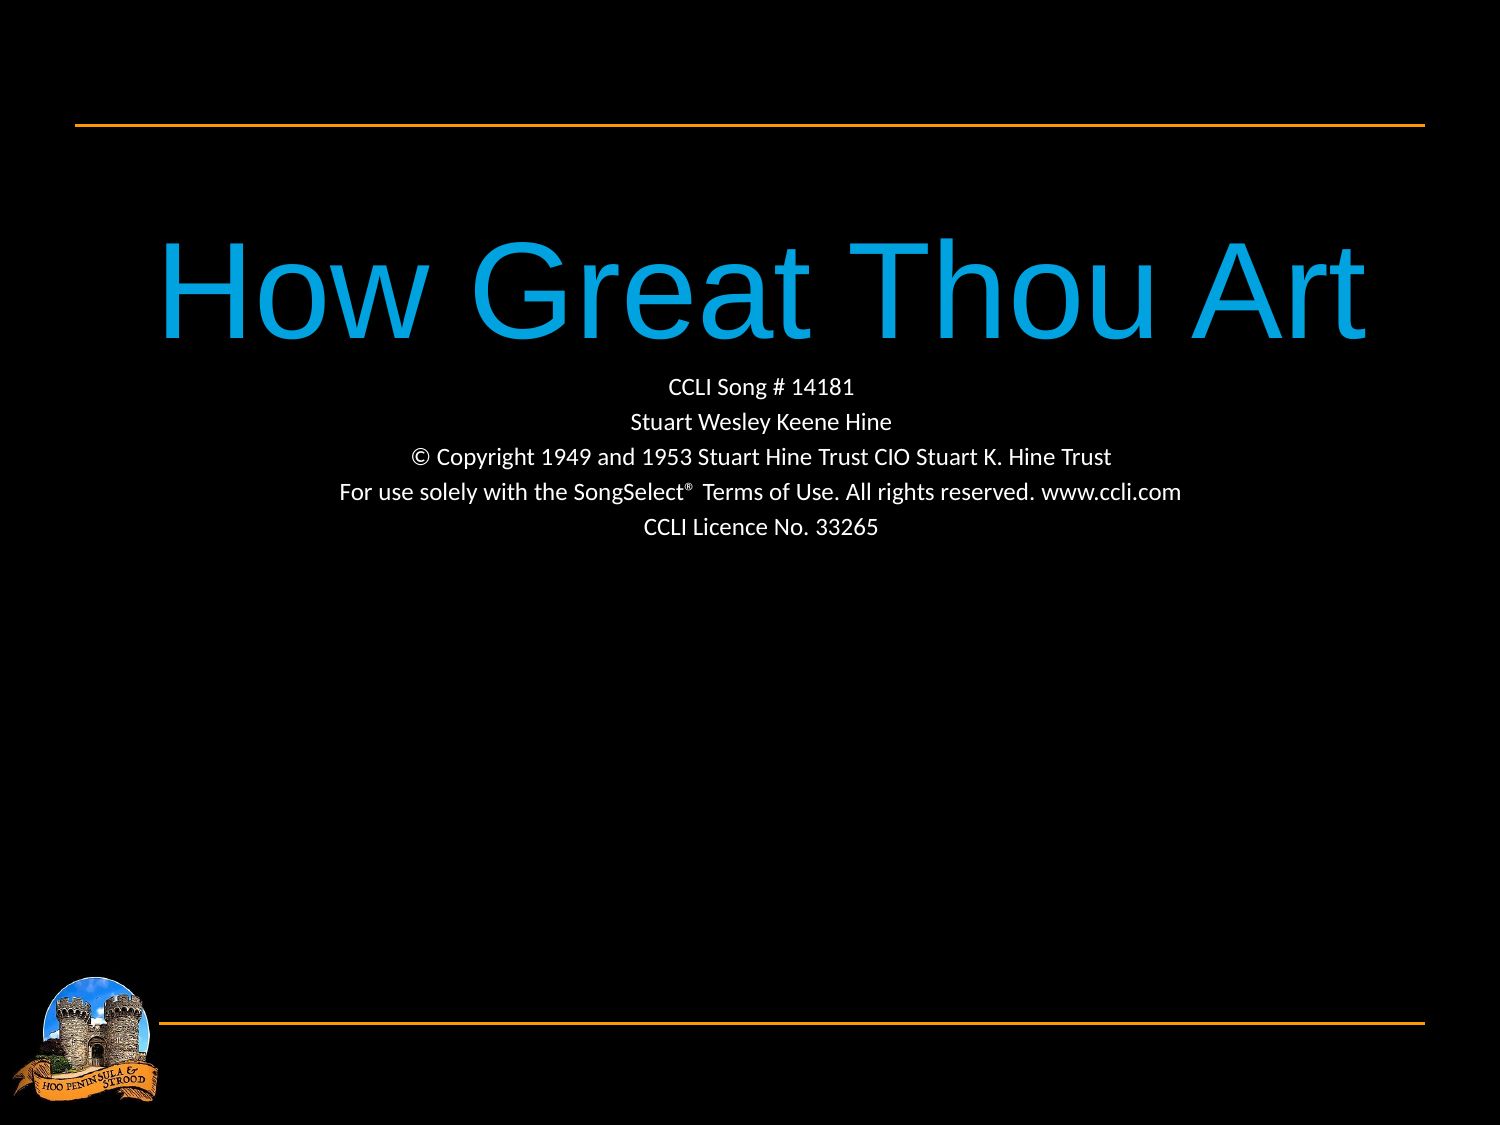

How Great Thou Art
CCLI Song # 14181
Stuart Wesley Keene Hine
© Copyright 1949 and 1953 Stuart Hine Trust CIO Stuart K. Hine Trust
For use solely with the SongSelect® Terms of Use. All rights reserved. www.ccli.com
CCLI Licence No. 33265